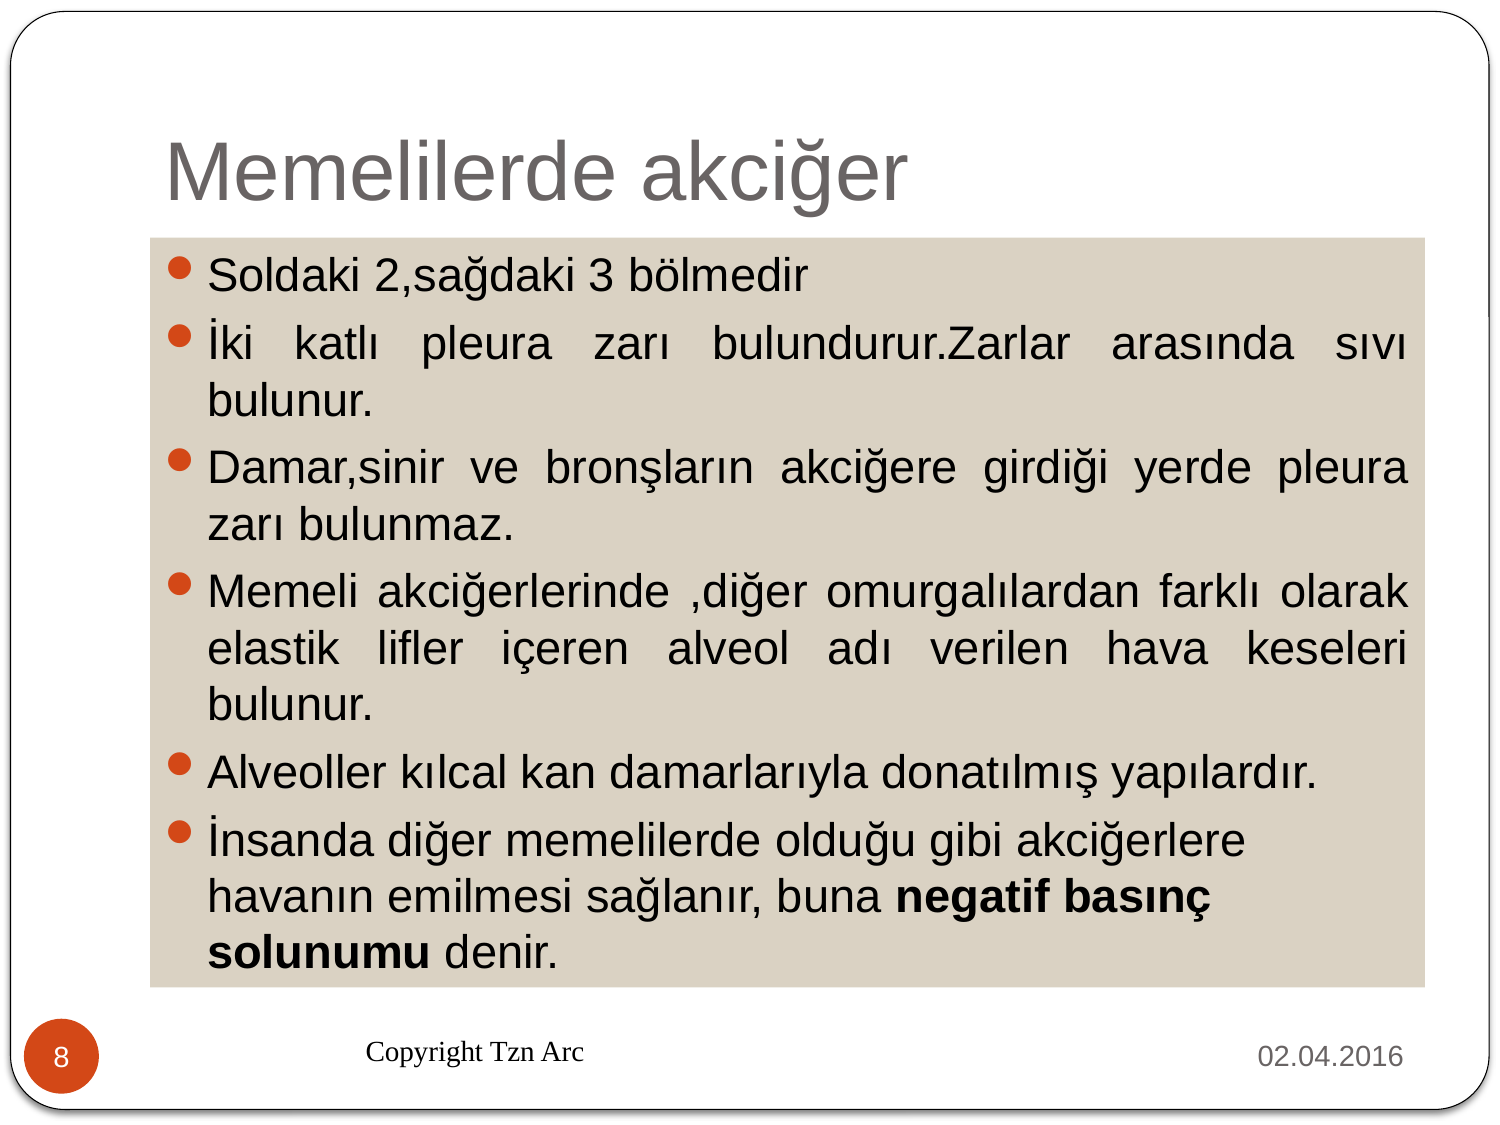

# Memelilerde akciğer
Soldaki 2,sağdaki 3 bölmedir
İki katlı pleura zarı bulundurur.Zarlar arasında sıvı bulunur.
Damar,sinir ve bronşların akciğere girdiği yerde pleura zarı bulunmaz.
Memeli akciğerlerinde ,diğer omurgalılardan farklı olarak elastik lifler içeren alveol adı verilen hava keseleri bulunur.
Alveoller kılcal kan damarlarıyla donatılmış yapılardır.
İnsanda diğer memelilerde olduğu gibi akciğerlere havanın emilmesi sağlanır, buna negatif basınç solunumu denir.
Copyright Tzn Arc
02.04.2016
8